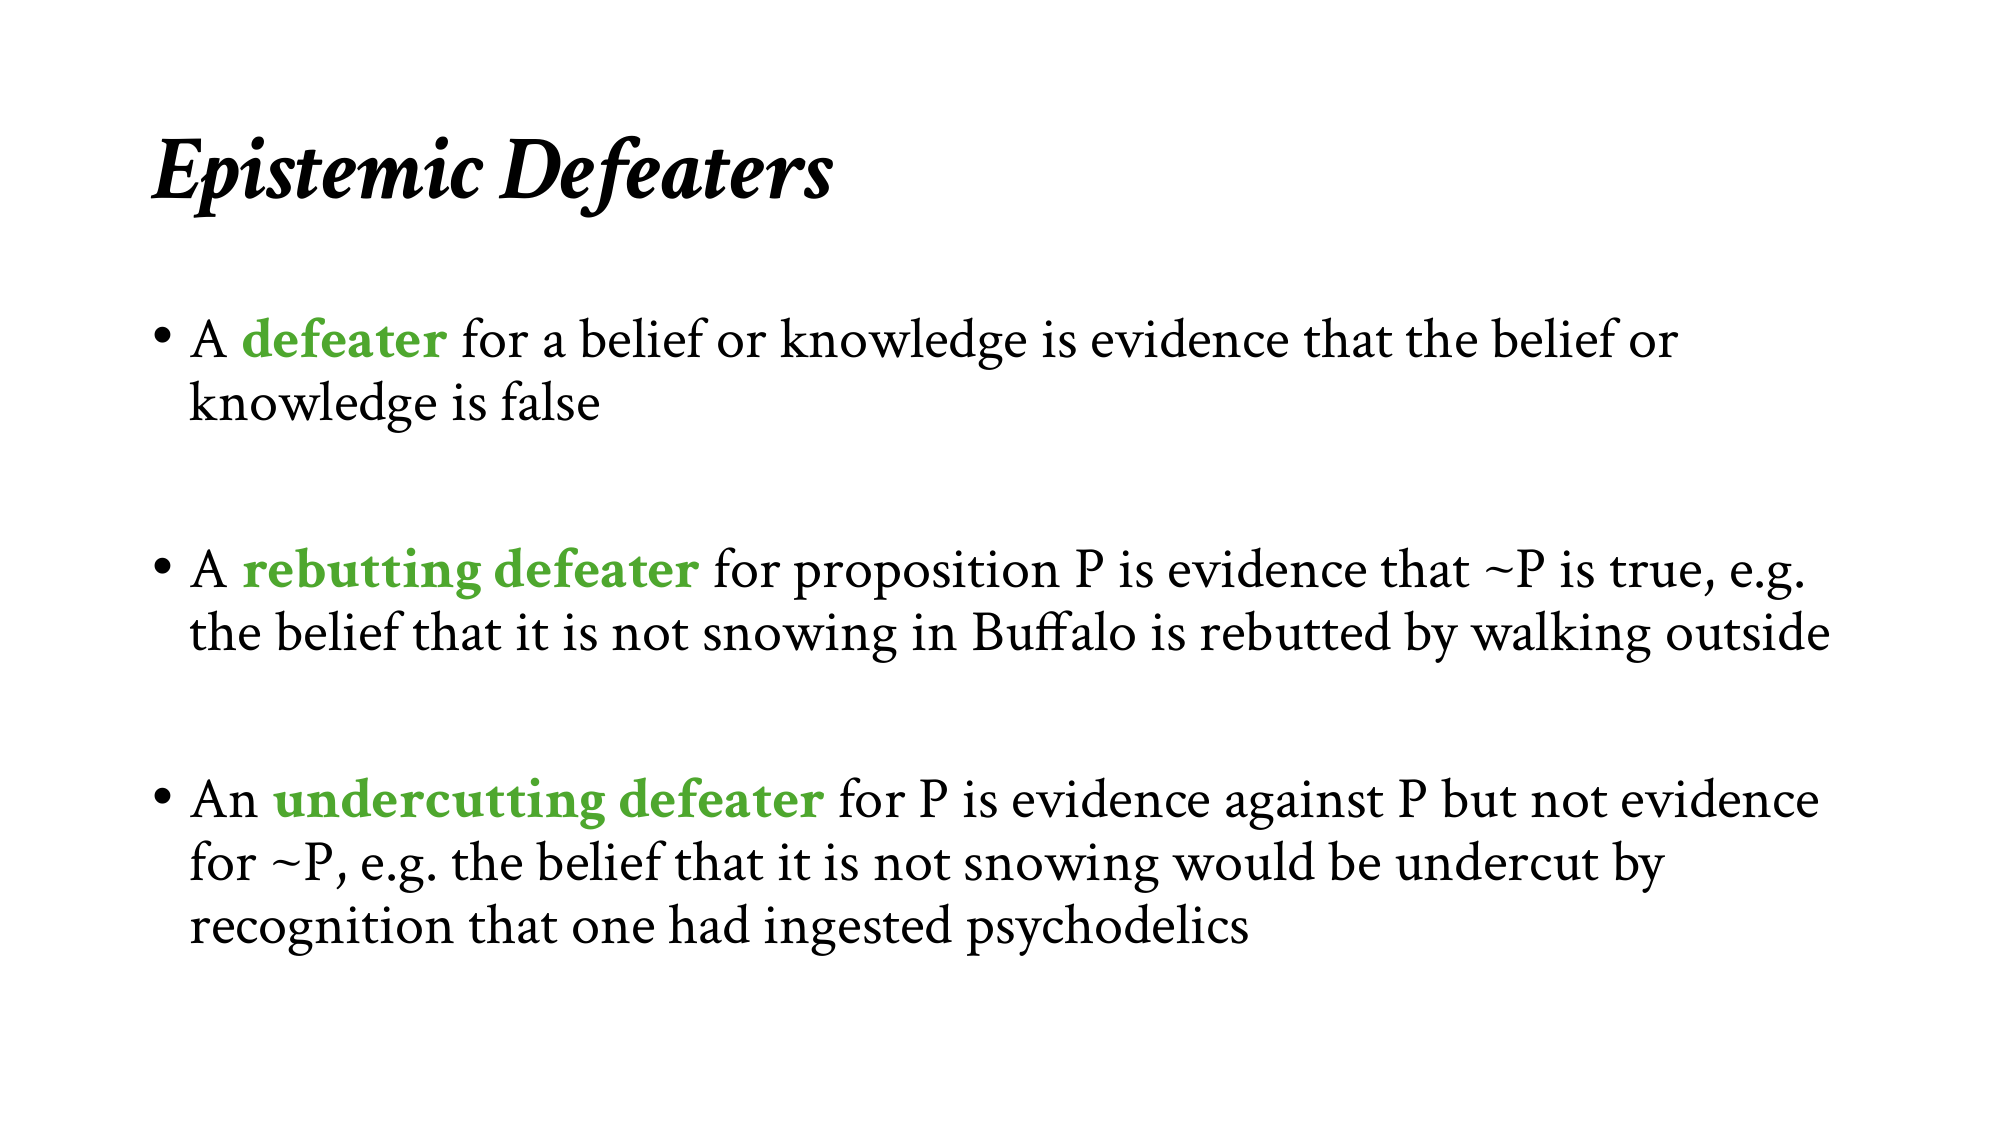

# Epistemic Defeaters
A defeater for a belief or knowledge is evidence that the belief or knowledge is false

A rebutting defeater for proposition P is evidence that ~P is true, e.g. the belief that it is not snowing in Buffalo is rebutted by walking outside

An undercutting defeater for P is evidence against P but not evidence for ~P, e.g. the belief that it is not snowing would be undercut by recognition that one had ingested psychodelics